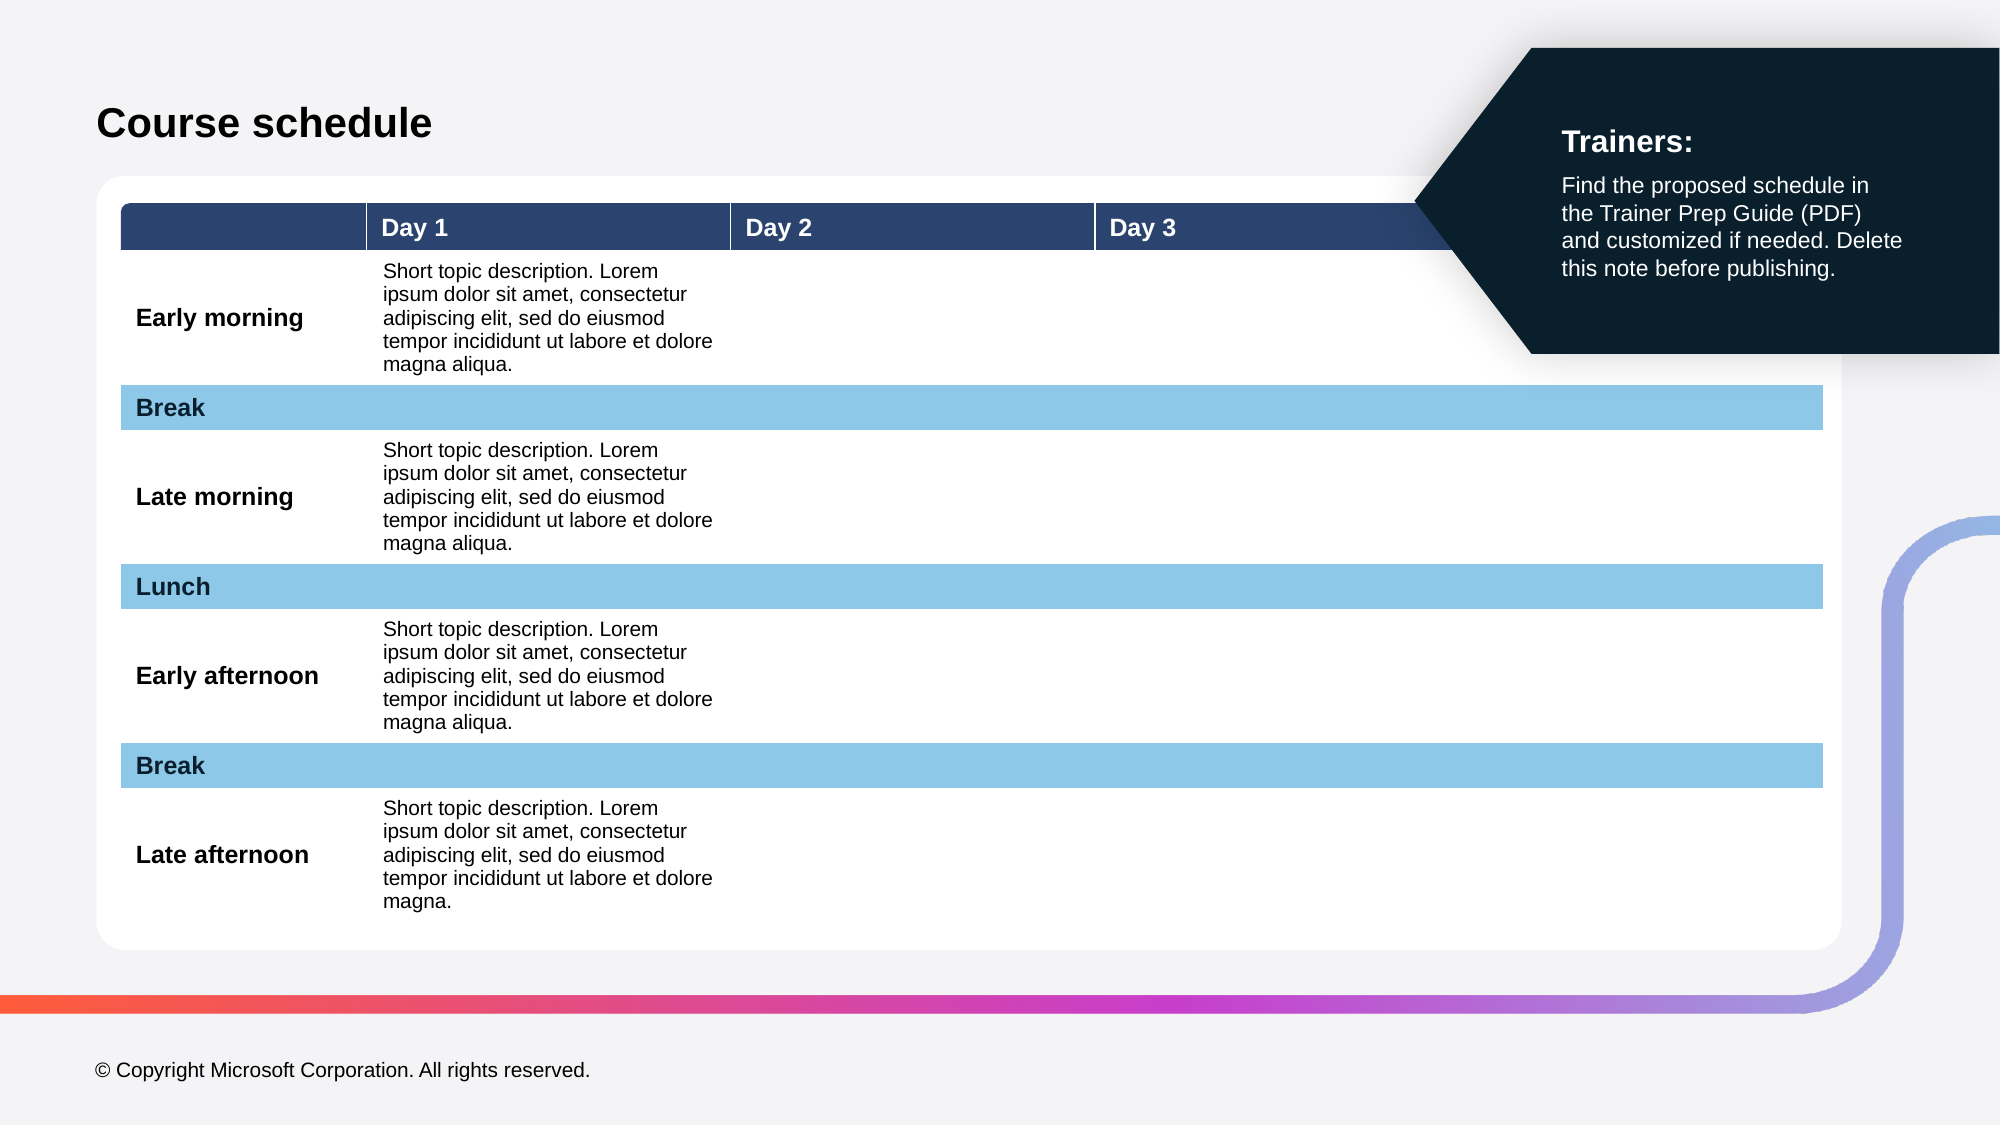

Trainers:
Find the proposed schedule in the Trainer Prep Guide (PDF) and customized if needed. Delete this note before publishing.
# Course schedule

|  | Day 1 | Day 2 | Day 3 | Day 4 |
| --- | --- | --- | --- | --- |
| Early morning | Short topic description. Lorem ipsum dolor sit amet, consectetur adipiscing elit, sed do eiusmod tempor incididunt ut labore et dolore magna aliqua. |  |  |  |
| Break |  |  |  |  |
| Late morning | Short topic description. Lorem ipsum dolor sit amet, consectetur adipiscing elit, sed do eiusmod tempor incididunt ut labore et dolore magna aliqua. |  |  |  |
| Lunch |  |  |  |  |
| Early afternoon | Short topic description. Lorem ipsum dolor sit amet, consectetur adipiscing elit, sed do eiusmod tempor incididunt ut labore et dolore magna aliqua. |  |  |  |
| Break |  |  |  |  |
| Late afternoon | Short topic description. Lorem ipsum dolor sit amet, consectetur adipiscing elit, sed do eiusmod tempor incididunt ut labore et dolore magna. |  |  |  |
© Copyright Microsoft Corporation. All rights reserved.